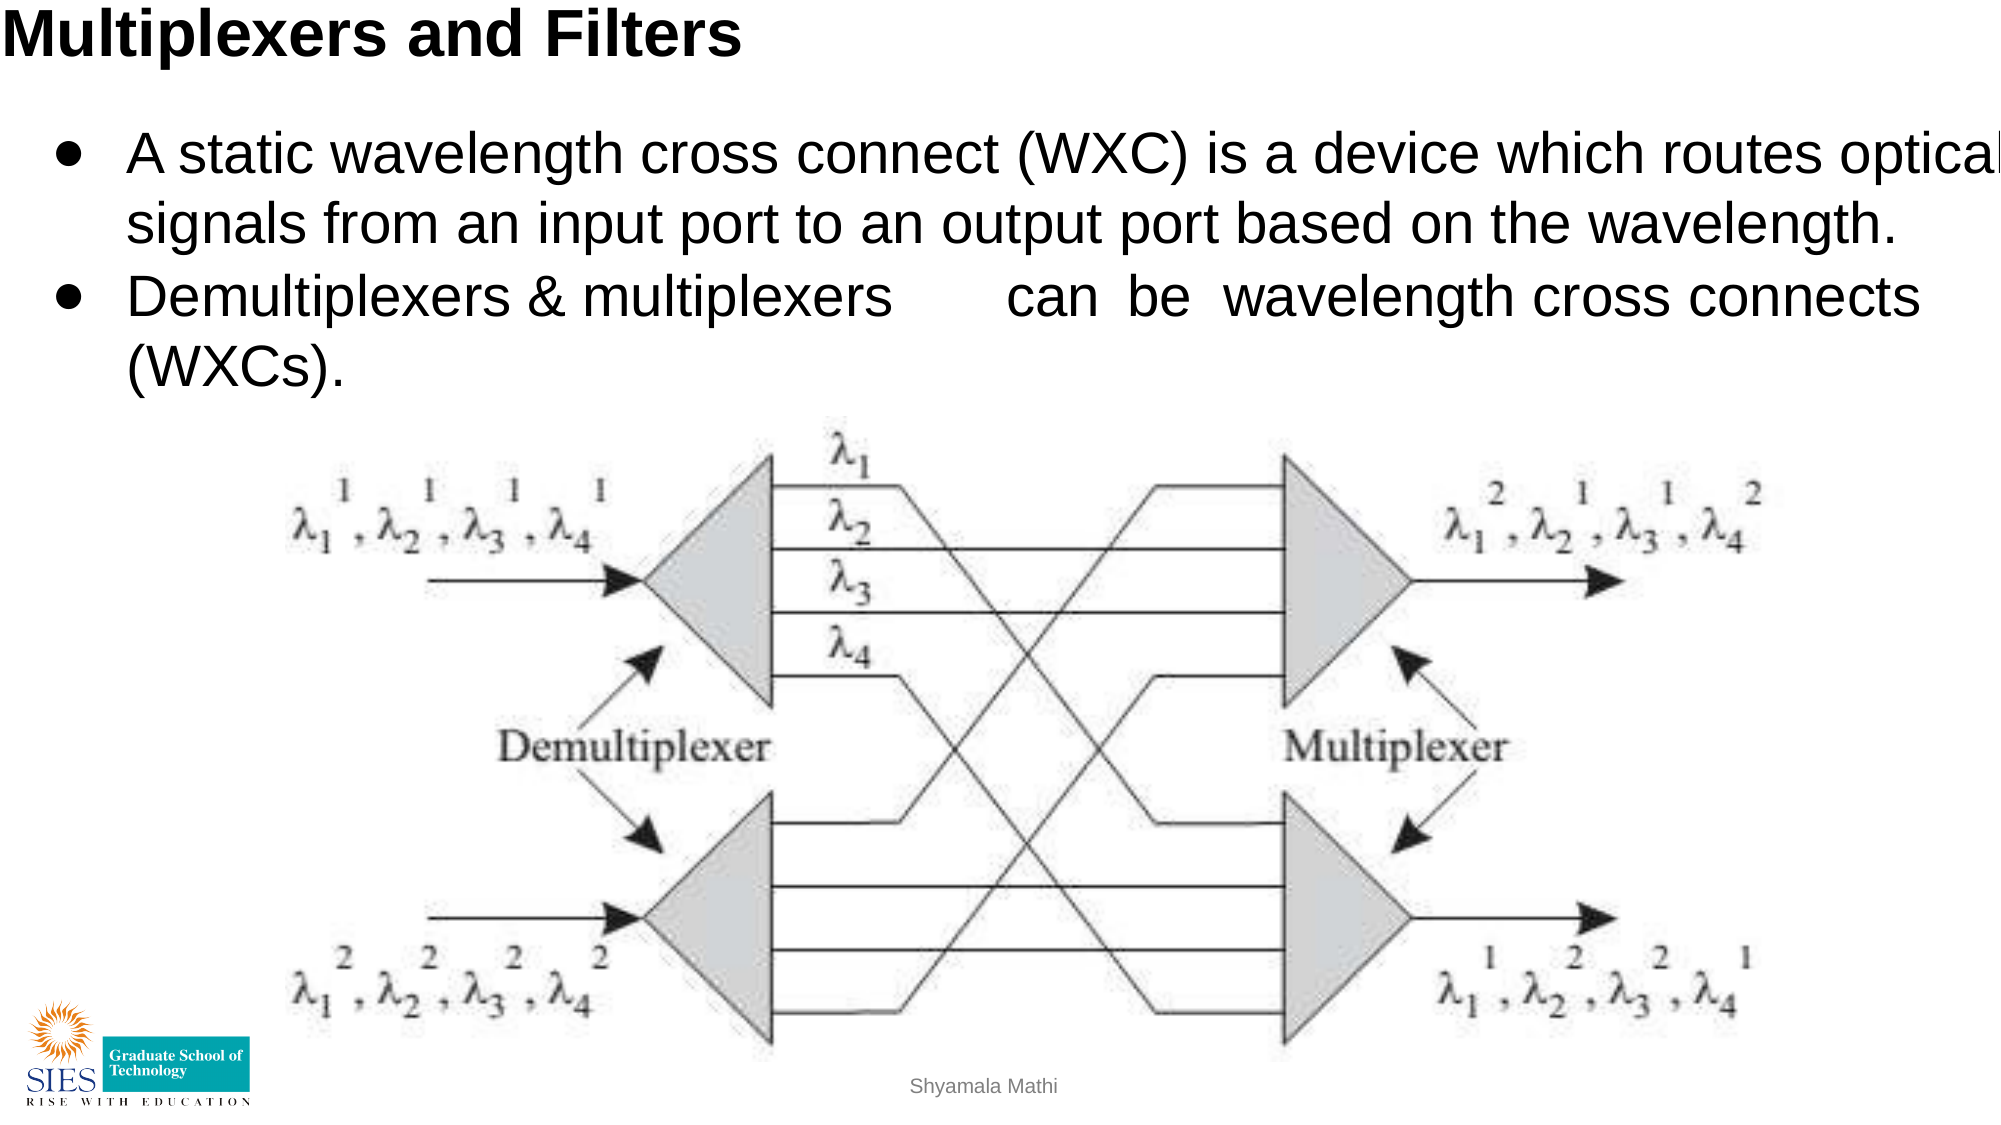

# Multiplexers and Filters
A static wavelength cross connect (WXC) is a device which routes optical signals from an input port to an output port based on the wavelength.
Demultiplexers & multiplexers	can	be  wavelength cross connects (WXCs).